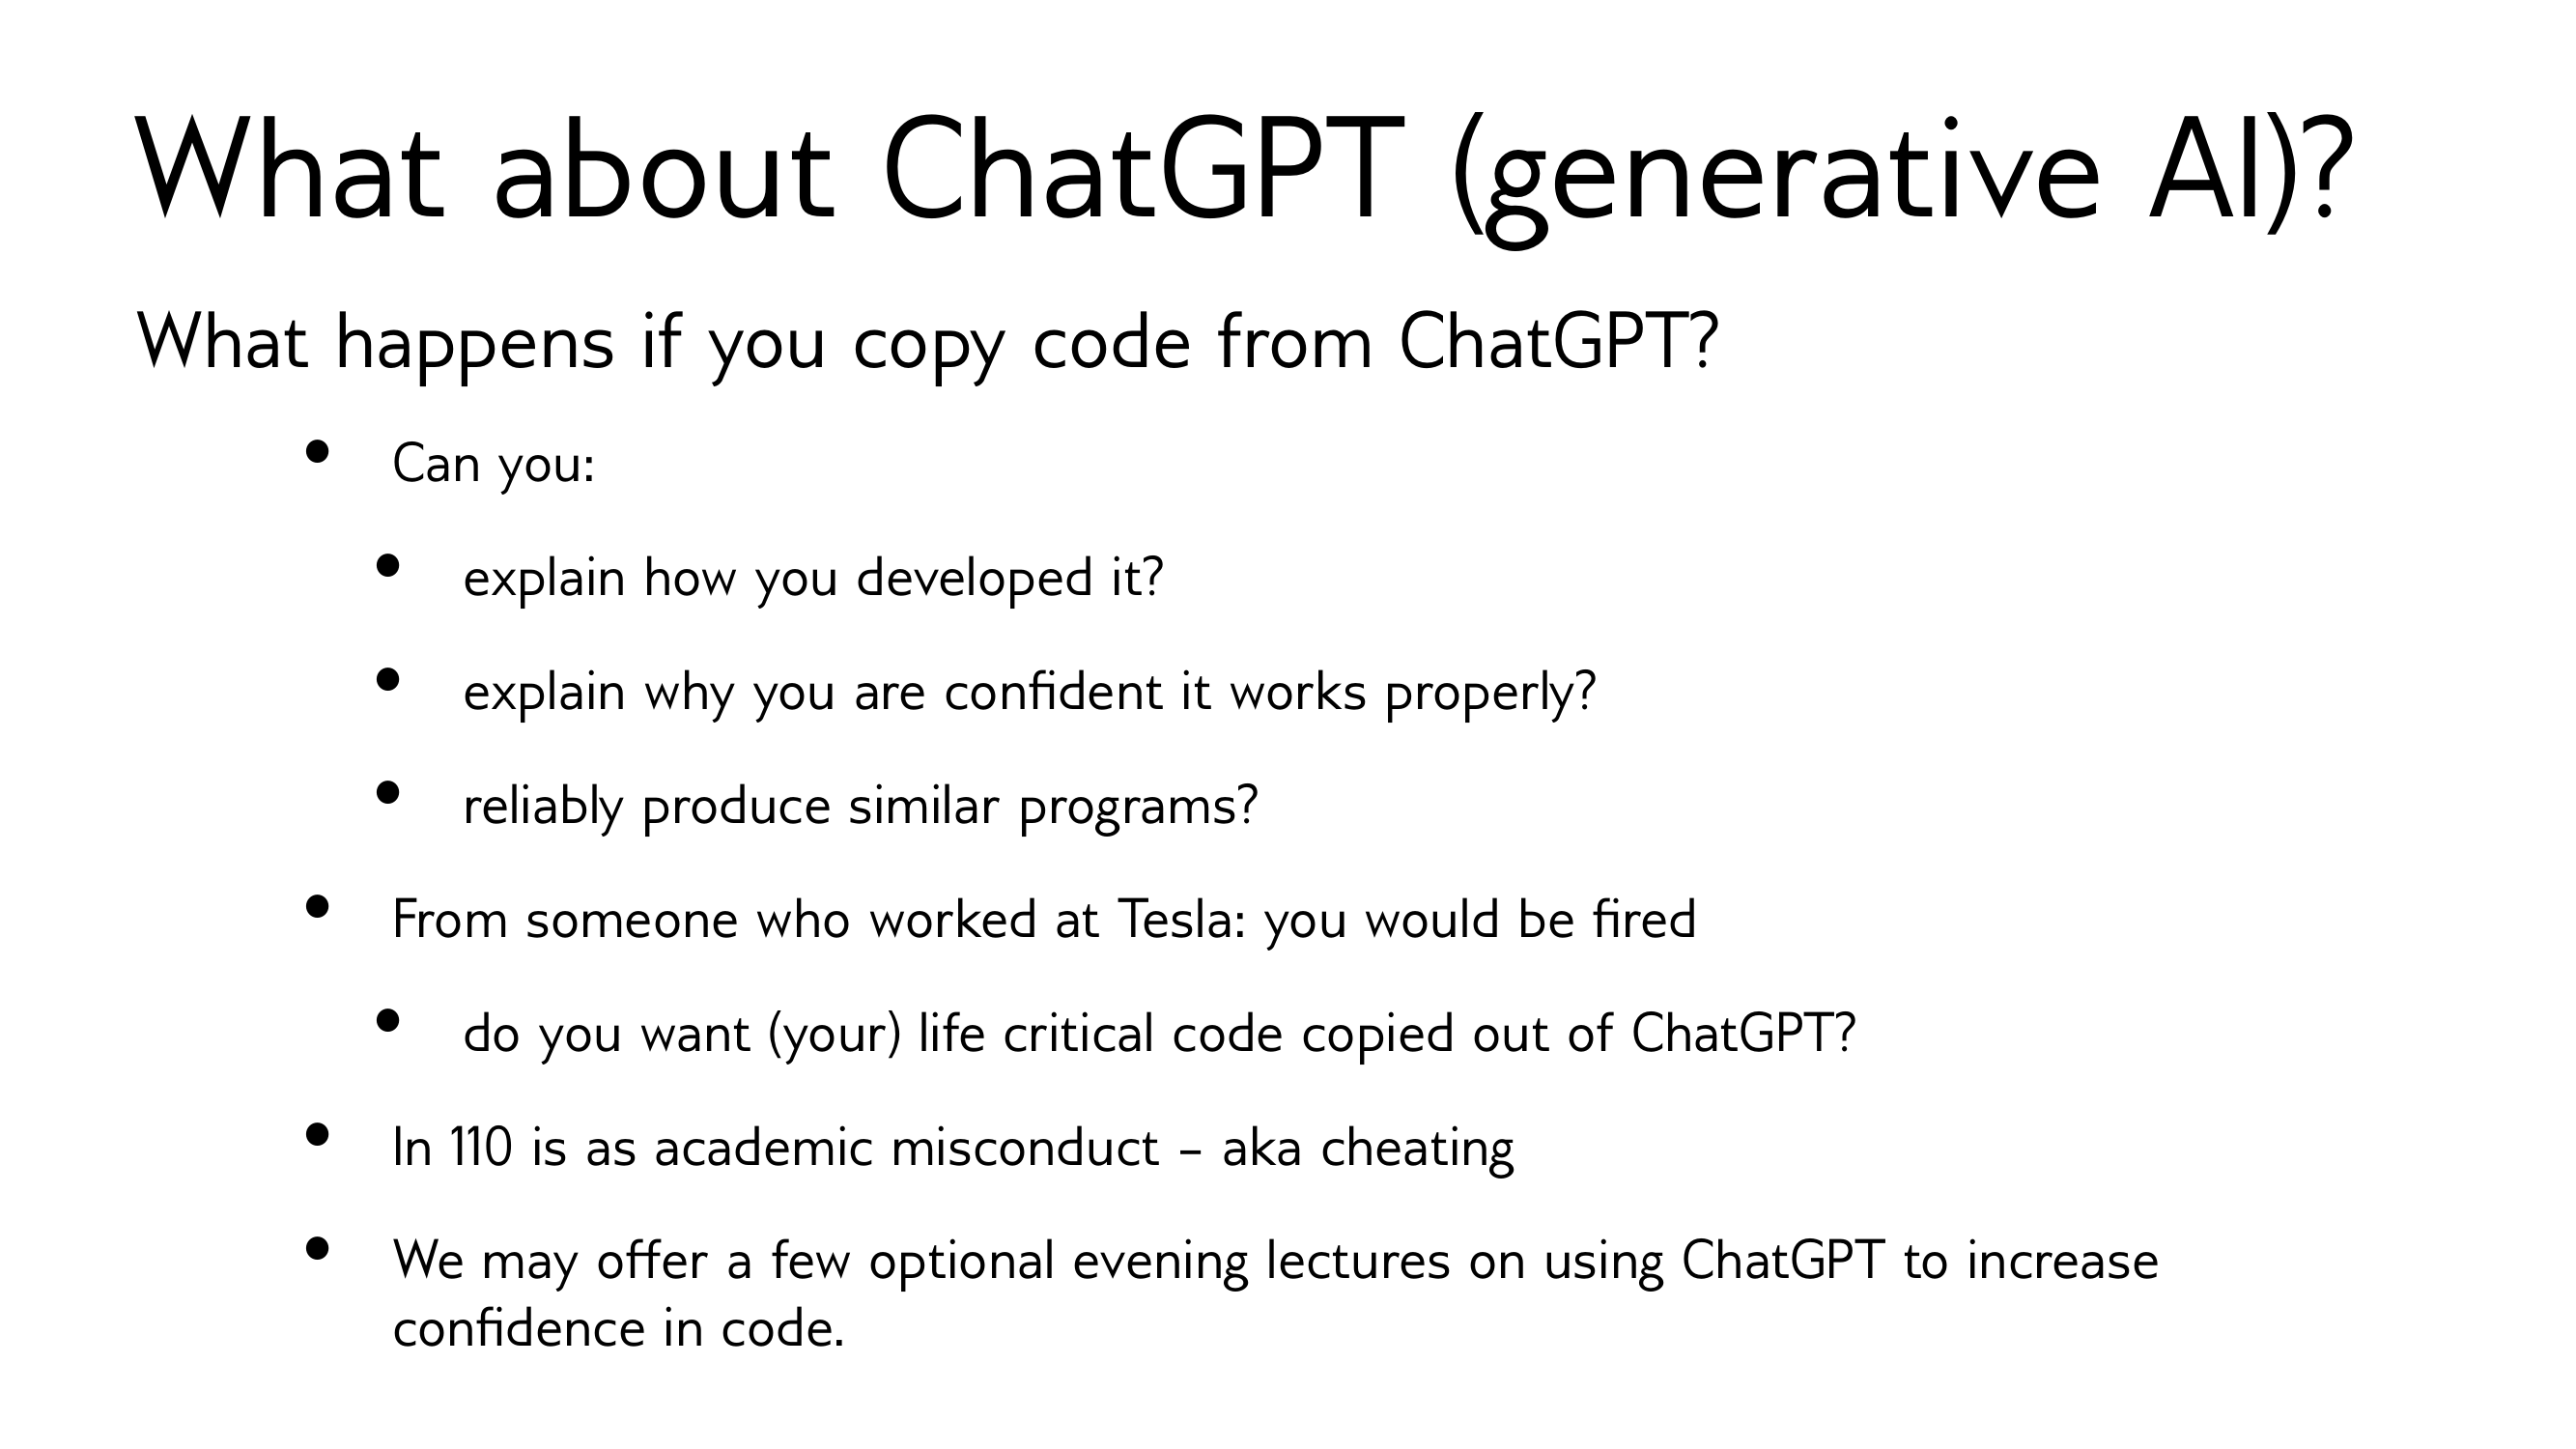

# What about ChatGPT (generative AI)?
What happens if you copy code from ChatGPT?

Can you:
explain how you developed it?
explain why you are confident it works properly?
reliably produce similar programs?
From someone who worked at Tesla: you would be fired
do you want (your) life critical code copied out of ChatGPT?
In 110 is as academic misconduct – aka cheating
We may offer a few optional evening lectures on using ChatGPT to increase confidence in code.